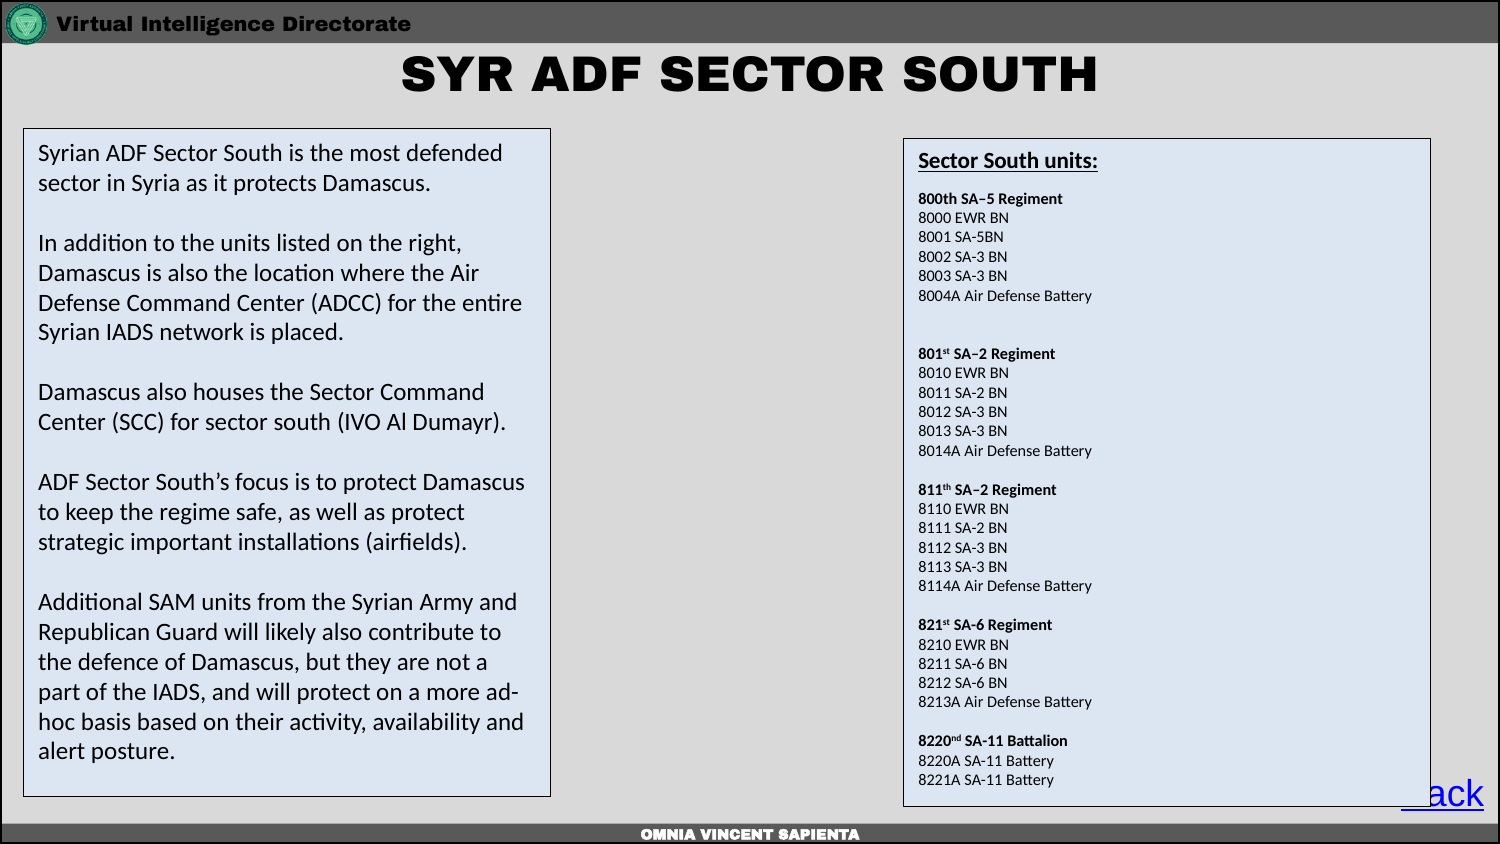

# SYR ADF SECTOR SOUTH
Syrian ADF Sector South is the most defended sector in Syria as it protects Damascus.

In addition to the units listed on the right, Damascus is also the location where the Air Defense Command Center (ADCC) for the entire Syrian IADS network is placed.

Damascus also houses the Sector Command Center (SCC) for sector south (IVO Al Dumayr).

ADF Sector South’s focus is to protect Damascus to keep the regime safe, as well as protect strategic important installations (airfields).

Additional SAM units from the Syrian Army and Republican Guard will likely also contribute to the defence of Damascus, but they are not a part of the IADS, and will protect on a more ad-hoc basis based on their activity, availability and alert posture.

Sector South units:

800th SA–5 Regiment
8000 EWR BN
8001 SA-5BN
8002 SA-3 BN
8003 SA-3 BN
8004A Air Defense Battery

801st SA–2 Regiment
8010 EWR BN
8011 SA-2 BN
8012 SA-3 BN
8013 SA-3 BN
8014A Air Defense Battery

811th SA–2 Regiment
8110 EWR BN
8111 SA-2 BN
8112 SA-3 BN
8113 SA-3 BN
8114A Air Defense Battery

821st SA-6 Regiment
8210 EWR BN
8211 SA-6 BN
8212 SA-6 BN
8213A Air Defense Battery

8220nd SA-11 Battalion
8220A SA-11 Battery
8221A SA-11 Battery

A
A
B
B
C
C
D
D
E
E
F
F
Back